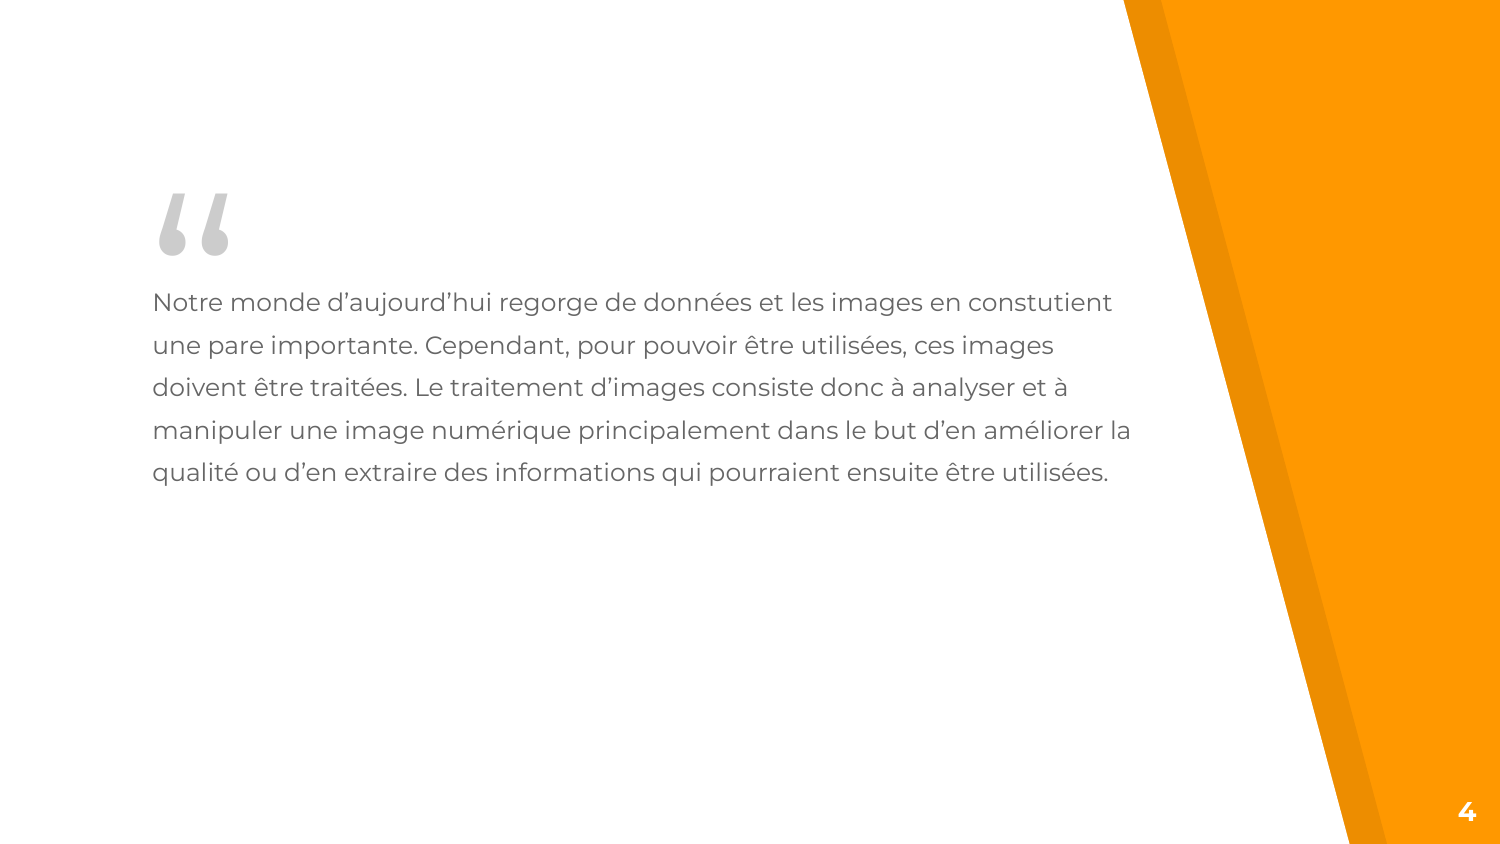

Notre monde d’aujourd’hui regorge de données et les images en constutient
une pare importante. Cependant, pour pouvoir être utilisées, ces images
doivent être traitées. Le traitement d’images consiste donc à analyser et à
manipuler une image numérique principalement dans le but d’en améliorer la
qualité ou d’en extraire des informations qui pourraient ensuite être utilisées.
4